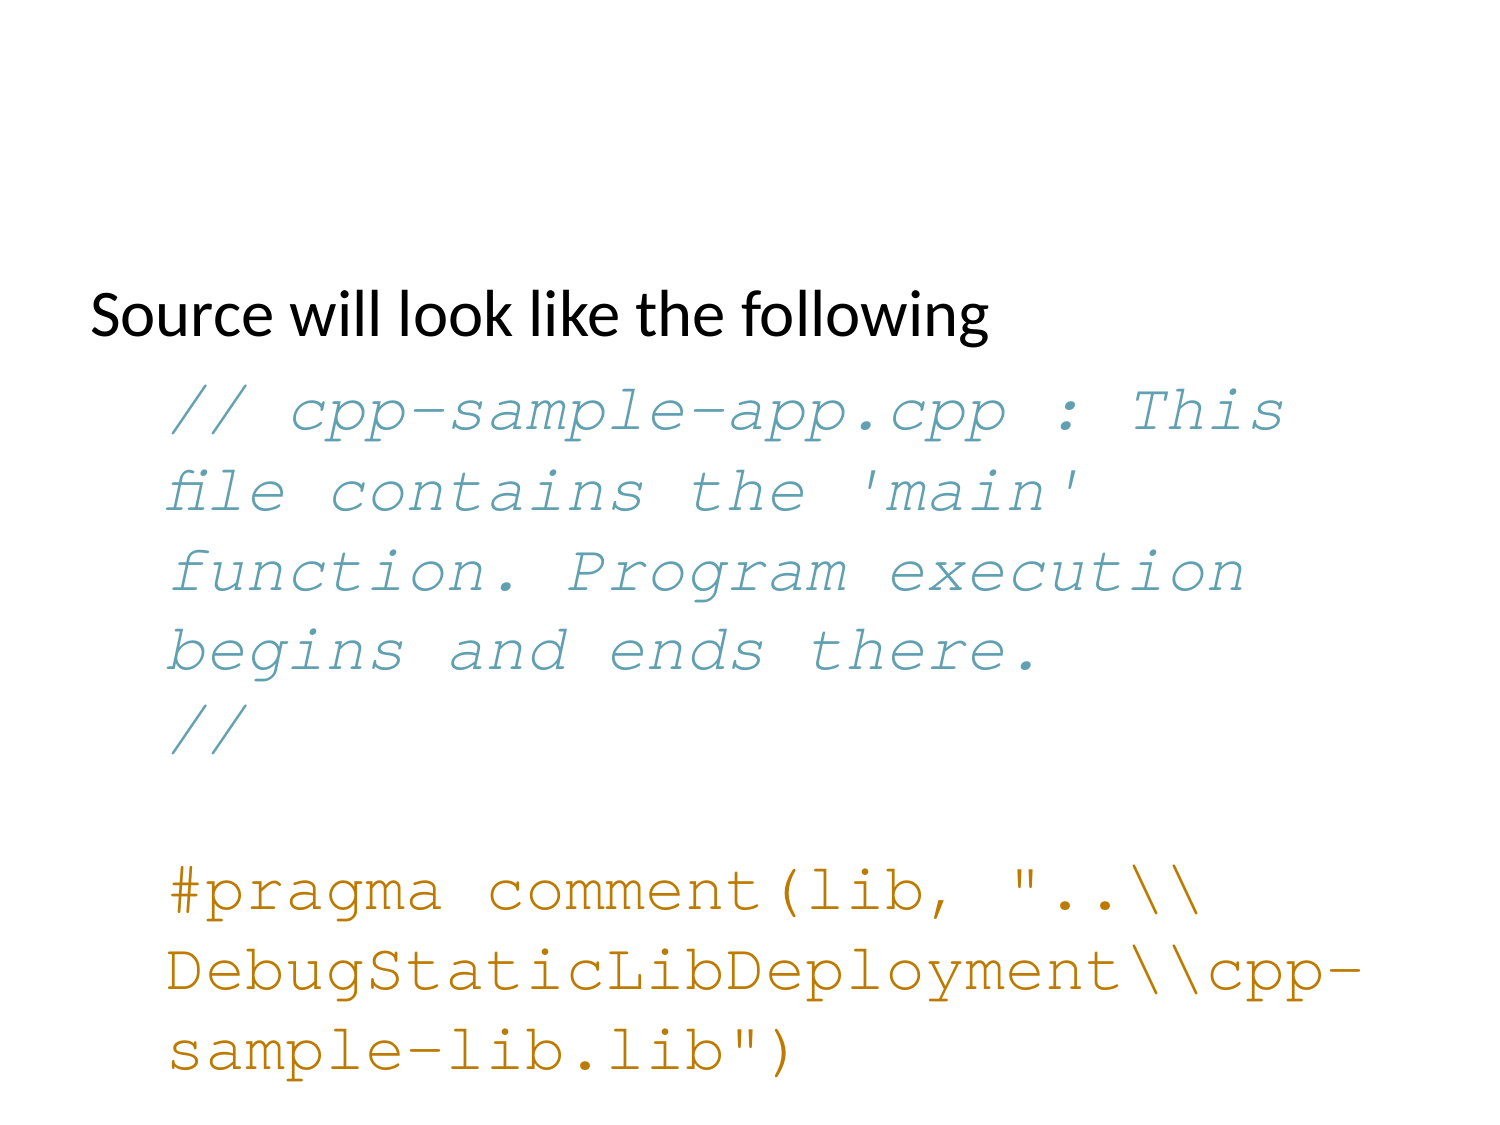

Source will look like the following
// cpp-sample-app.cpp : This file contains the 'main' function. Program execution begins and ends there.
//
#pragma comment(lib, "..\\DebugStaticLibDeployment\\cpp-sample-lib.lib")
#include "..\DebugStaticLibDeployment\samplelib.h"
#include <iostream>
int main()
{
    std::cout << "Hello World!\n";
    int result = 0;
    //printf("Hello World!\n");
    result = sum(5, 4);
    sayHelloTo("Computer");
    printf("Result is %d \n", result);
    printf("Press any key to continue...\n");
    getchar();
    return 0;
}